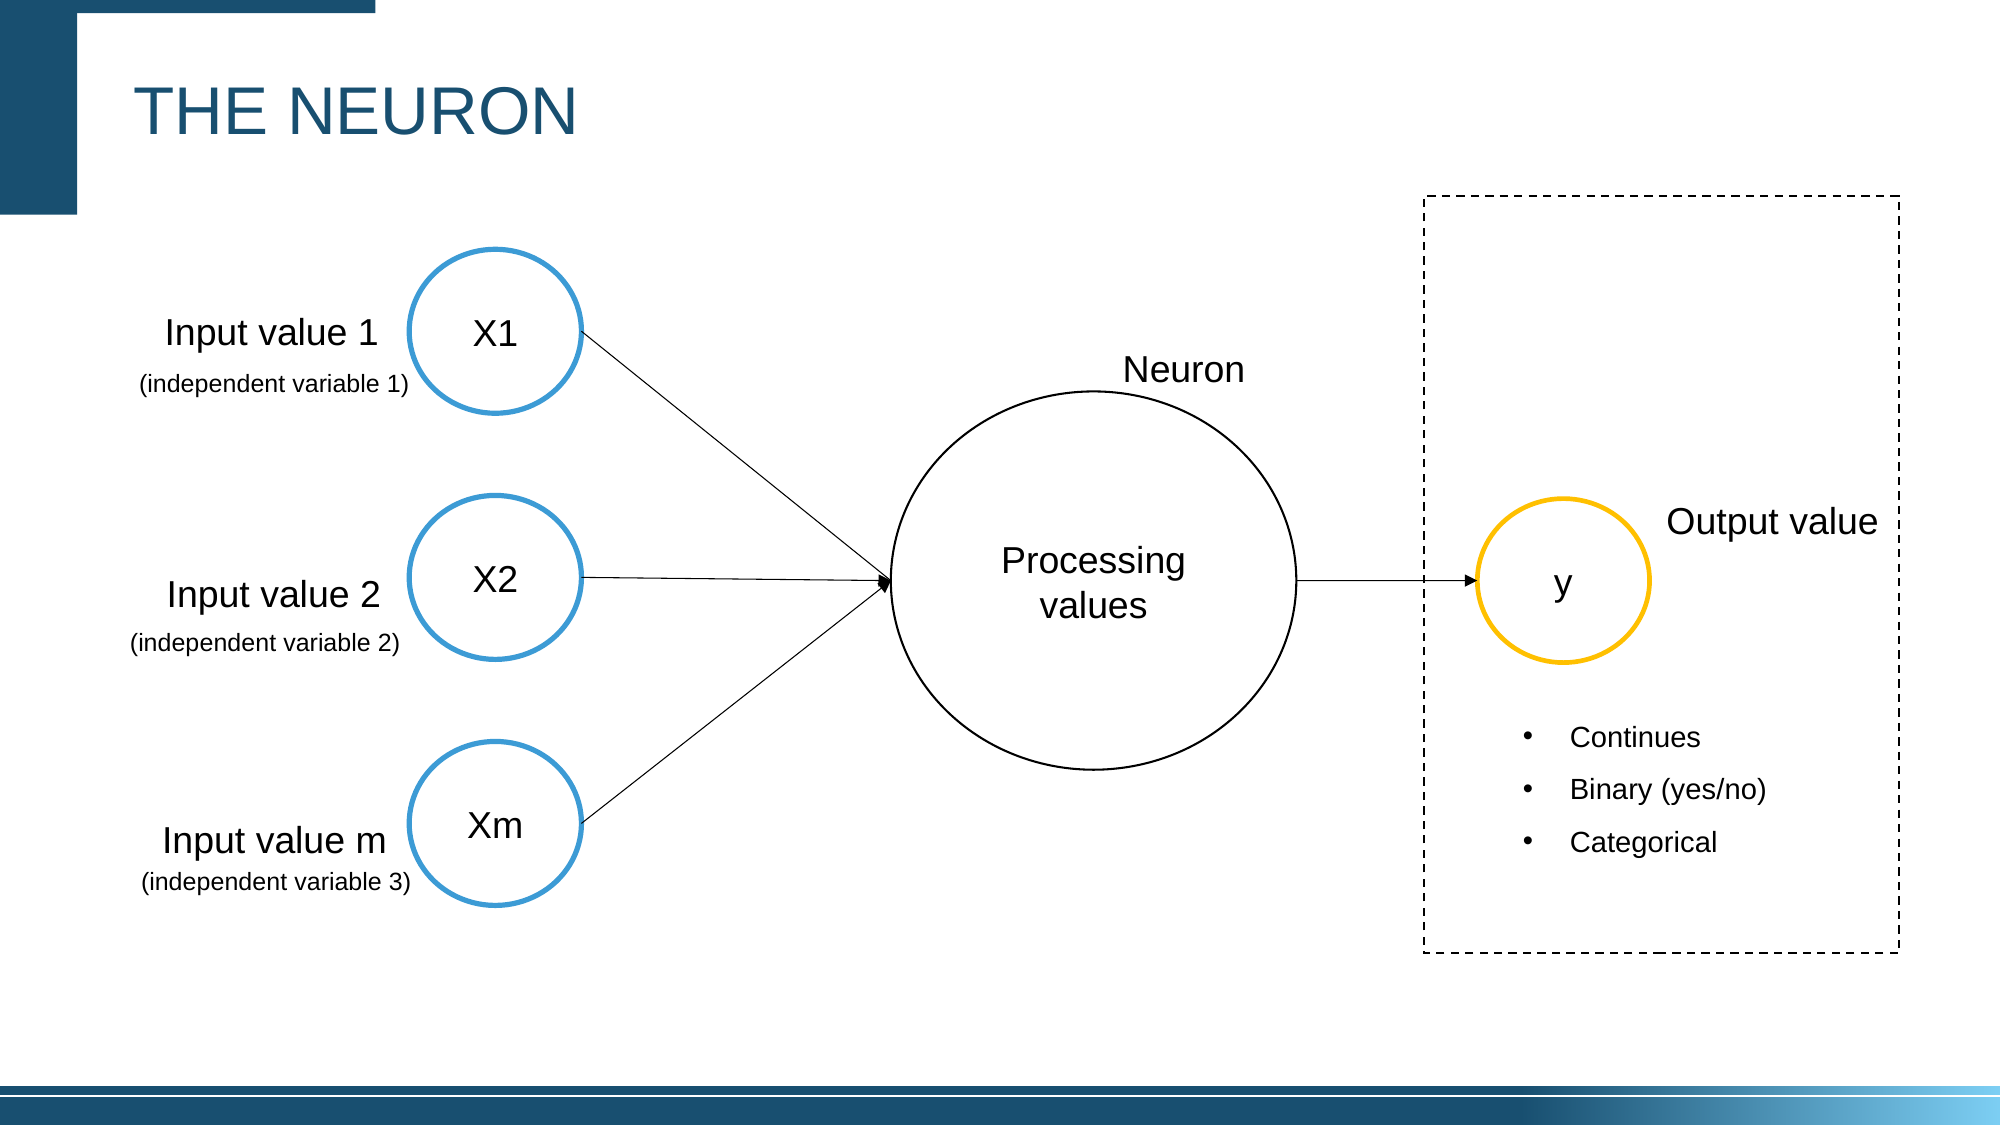

# The neuron

X1
Input value 1
Neuron
(independent variable 1)
Processing values
Output value
X2
y
Input value 2
(independent variable 2)
Continues
Binary (yes/no)
Categorical

Xm
Input value m
(independent variable 3)